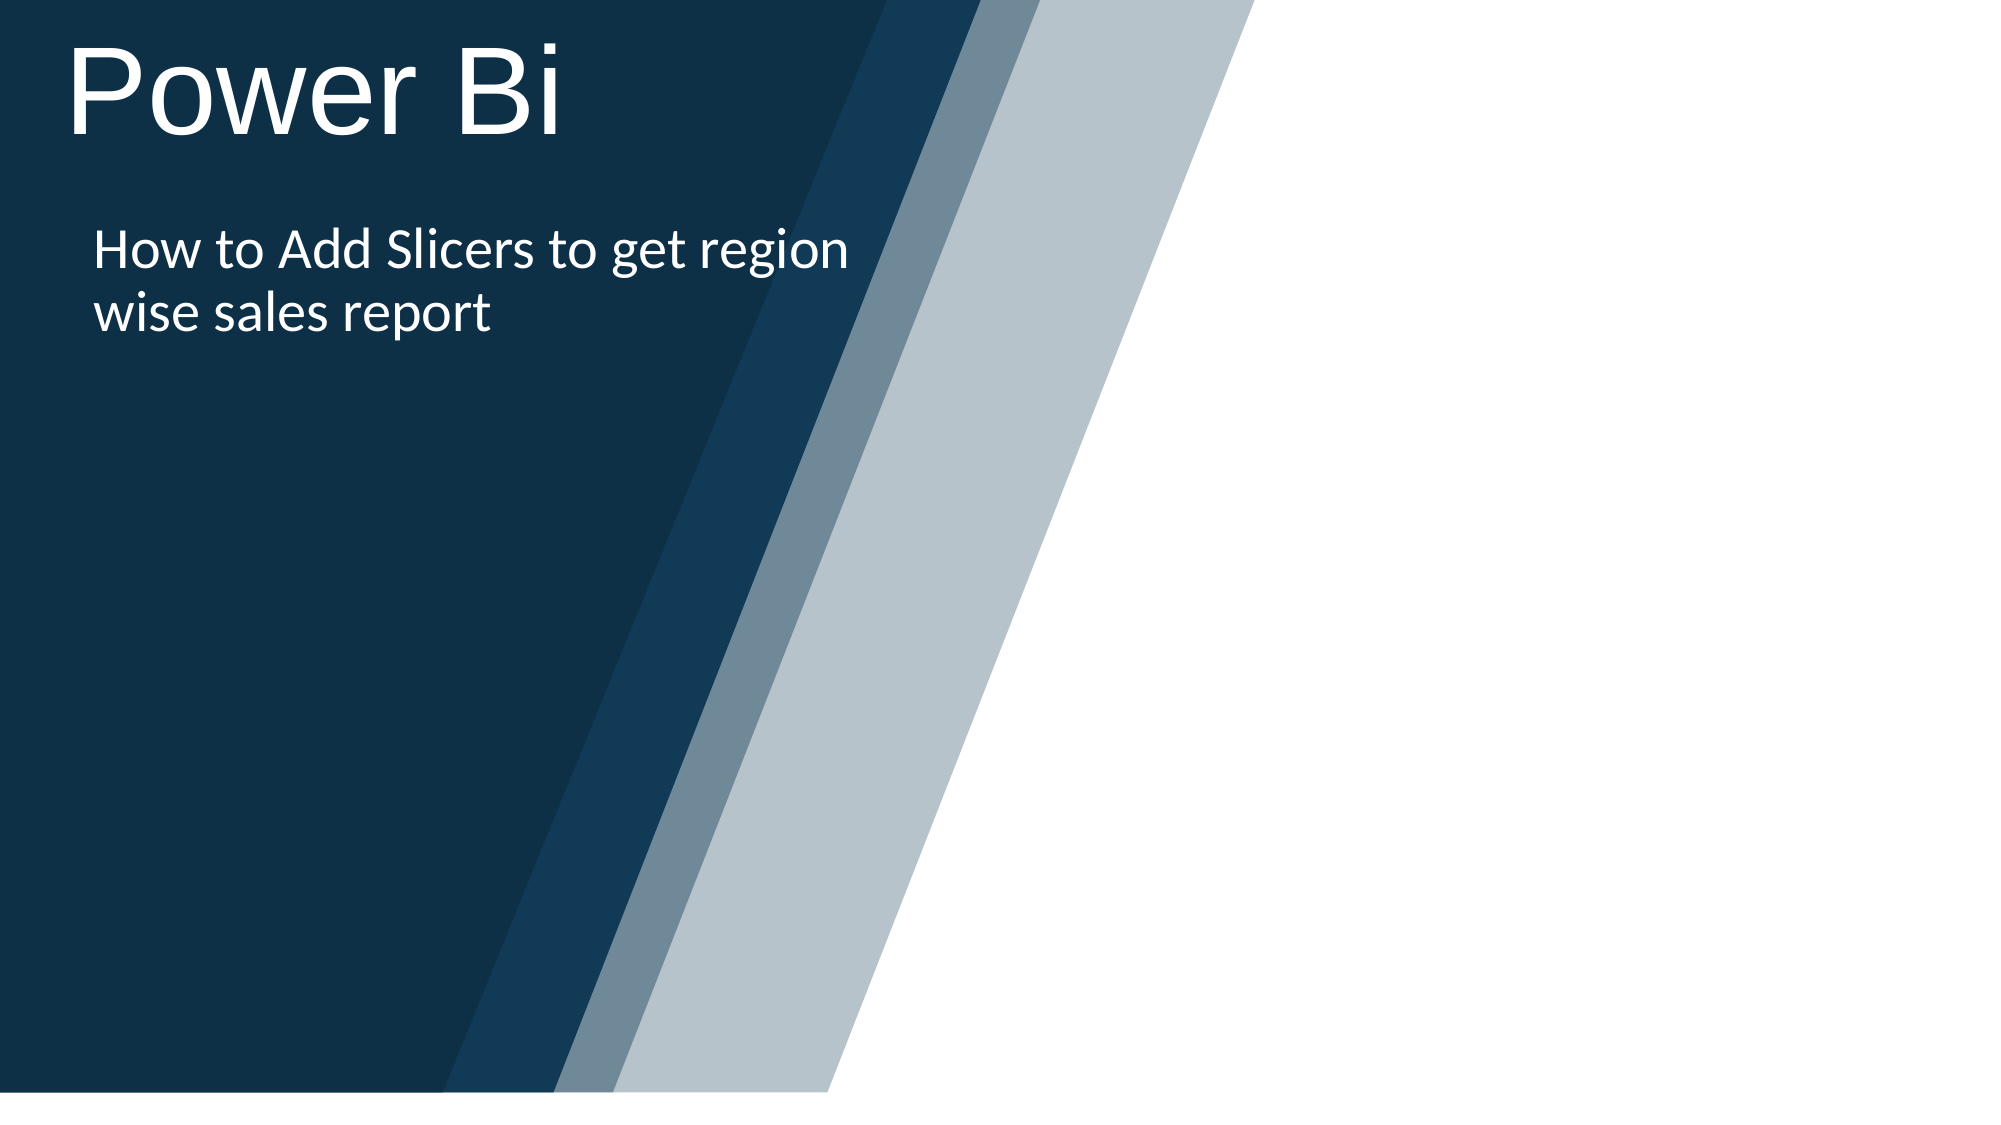

# Power Bi
How to Add Slicers to get region wise sales report